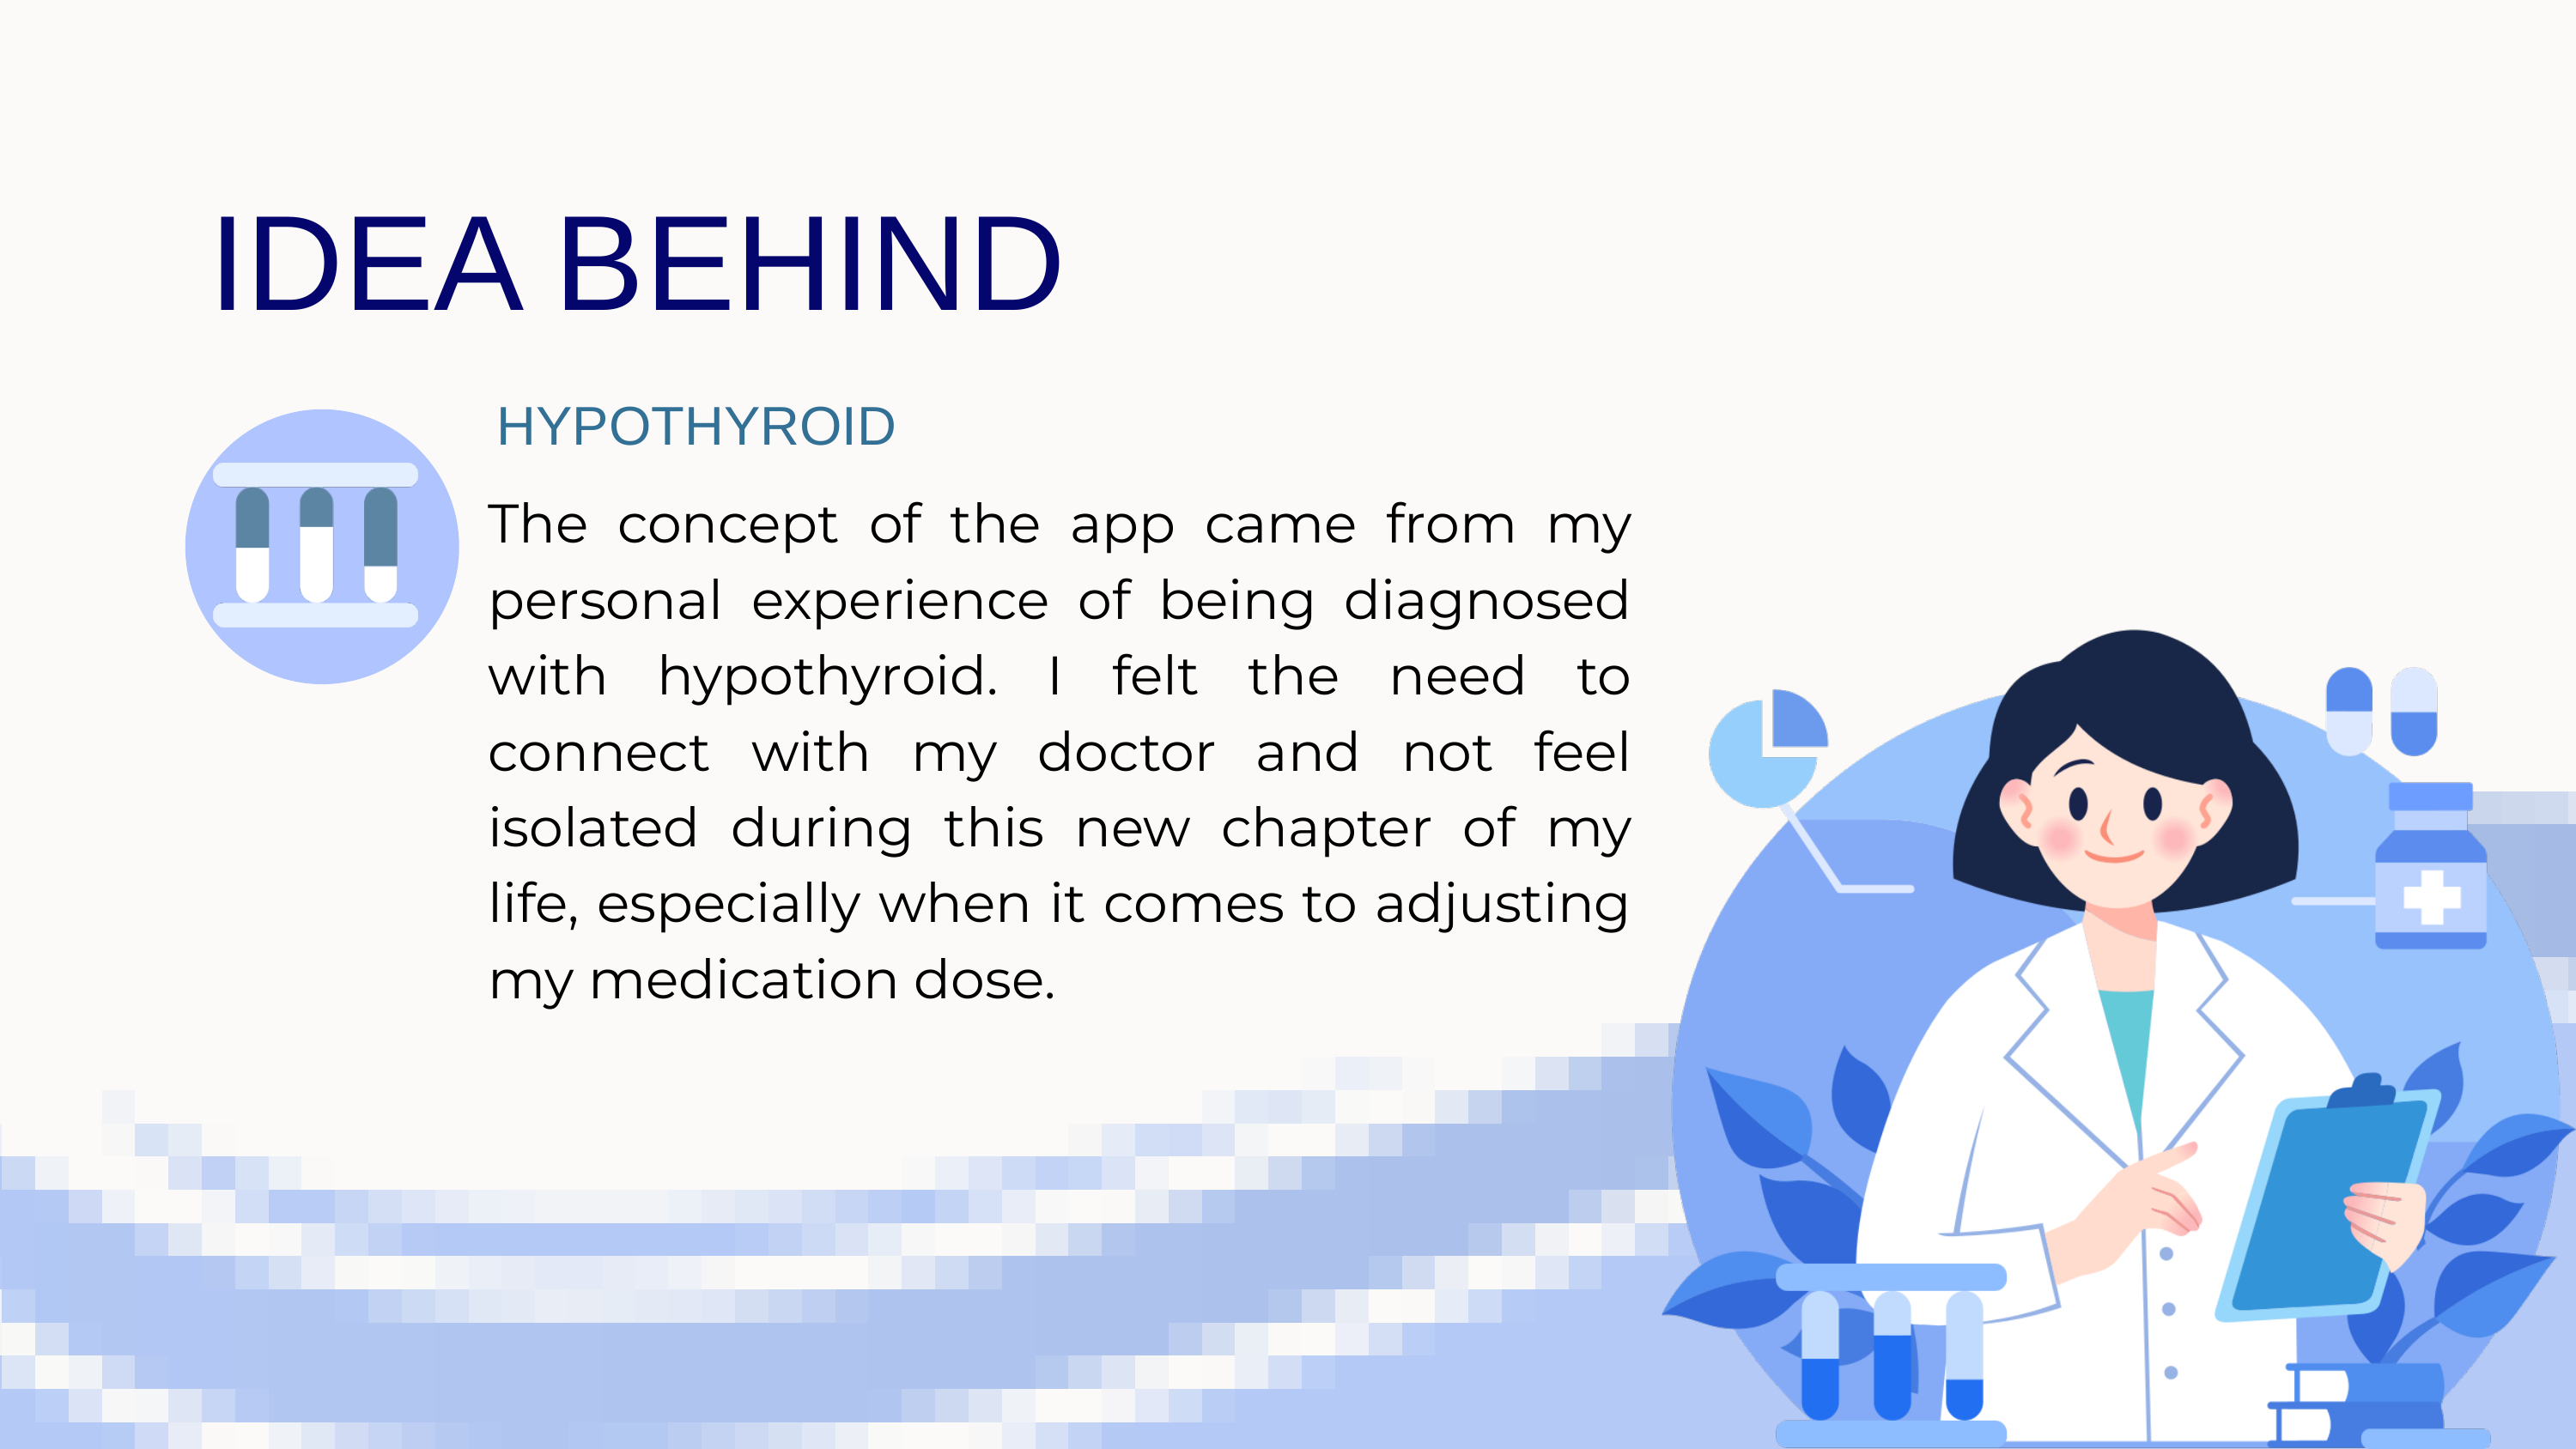

IDEA BEHIND
HYPOTHYROID

The concept of the app came from my personal experience of being diagnosed with hypothyroid. I felt the need to connect with my doctor and not feel isolated during this new chapter of my life, especially when it comes to adjusting my medication dose.